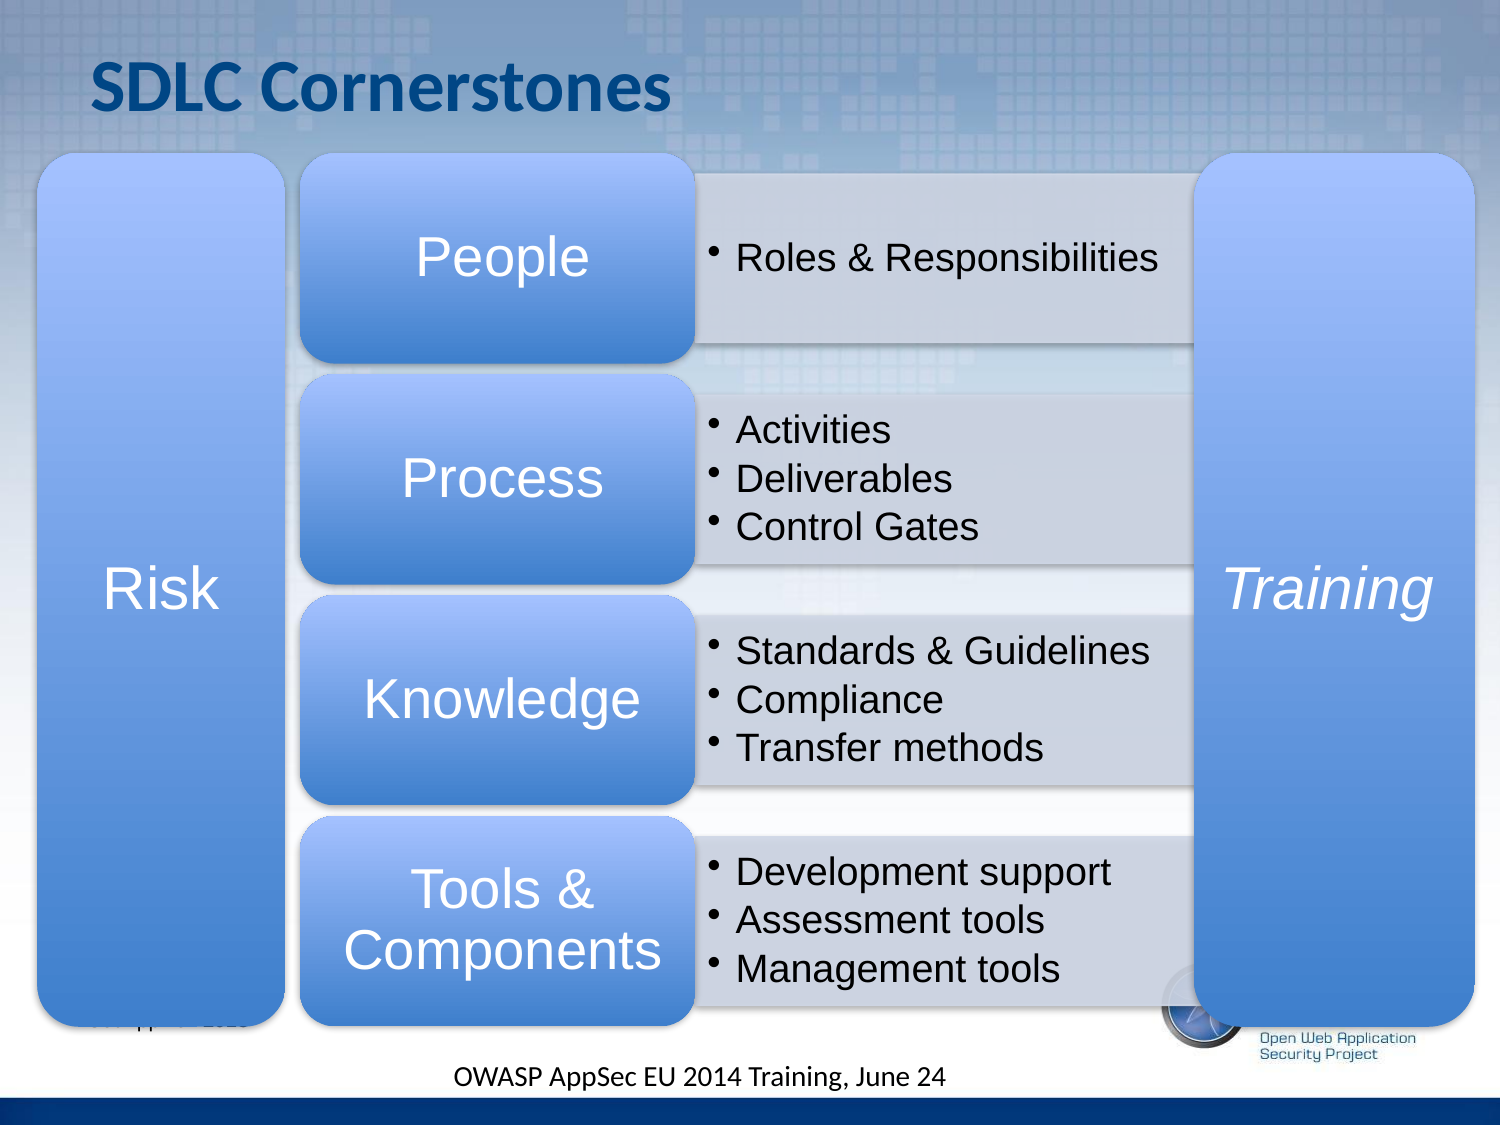

# SDLC Cornerstones

Risk
Roles & Responsibilities
People
Activities
Deliverables
Control Gates
Process
Standards & Guidelines
Compliance
Transfer methods
Knowledge
Development support
Assessment tools
Management tools
Tools & Components

Training
SecAppDev 2013
OWASP AppSec EU 2014 Training, June 24